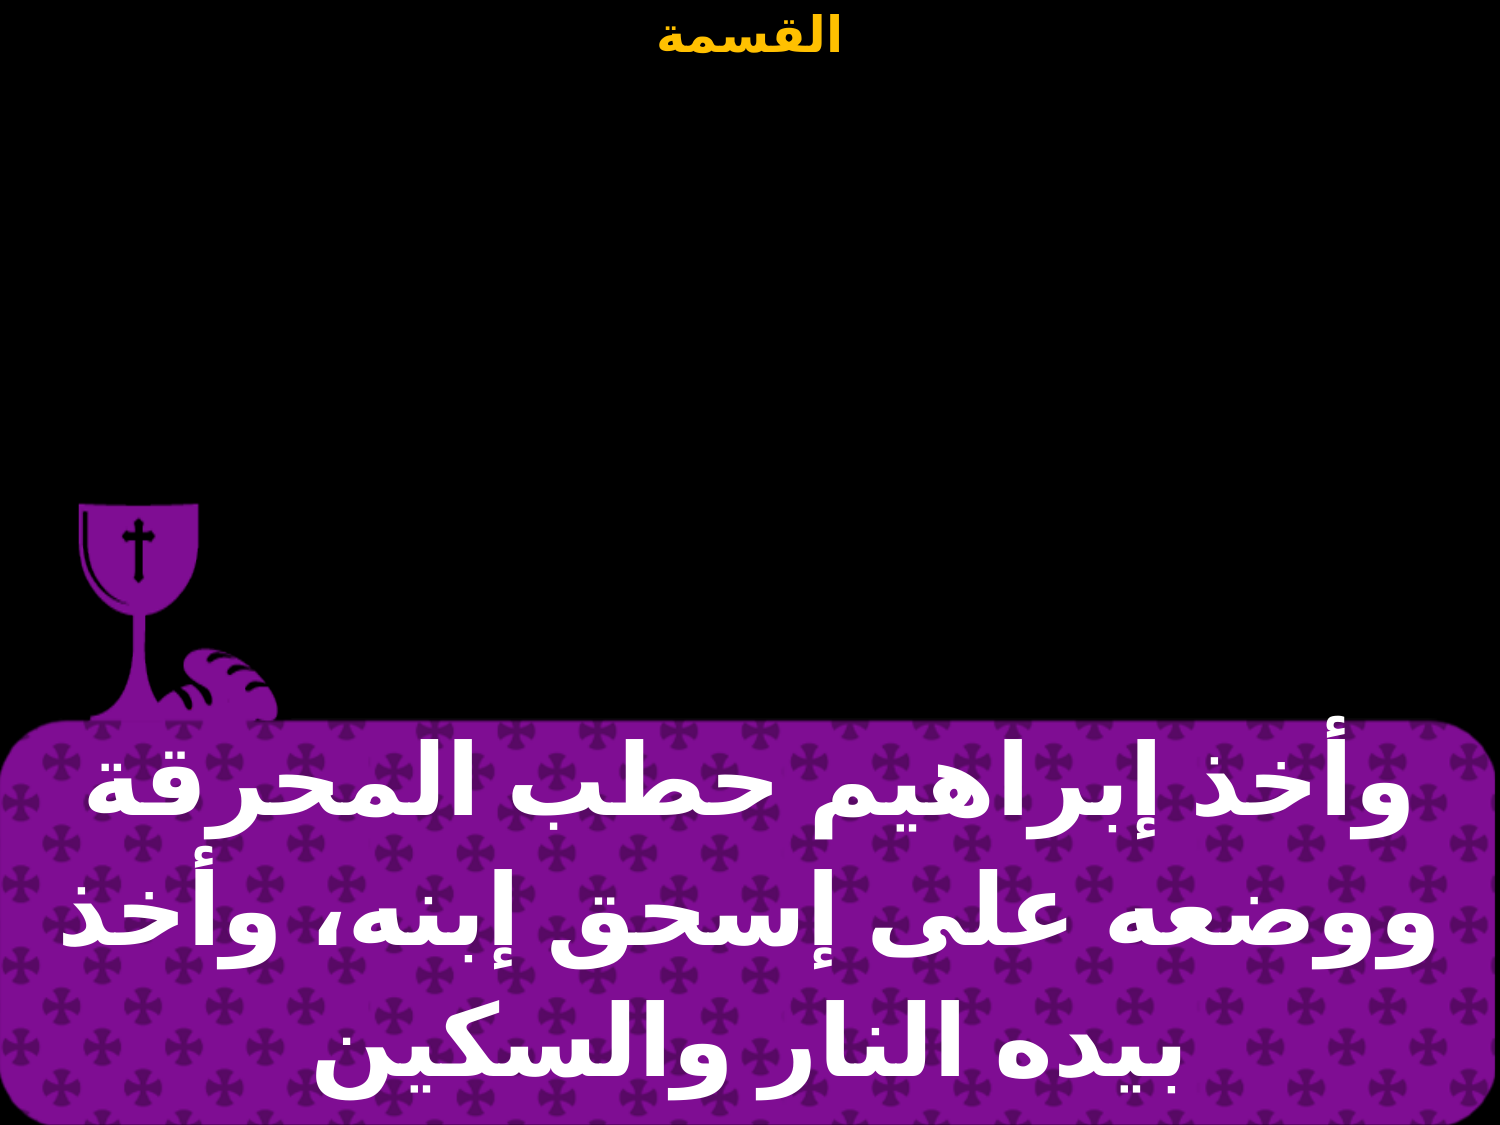

| وأخذ إبراهيم حطب المحرقة ووضعه على إسحق إبنه، وأخذ بيده النار والسكين |
| --- |